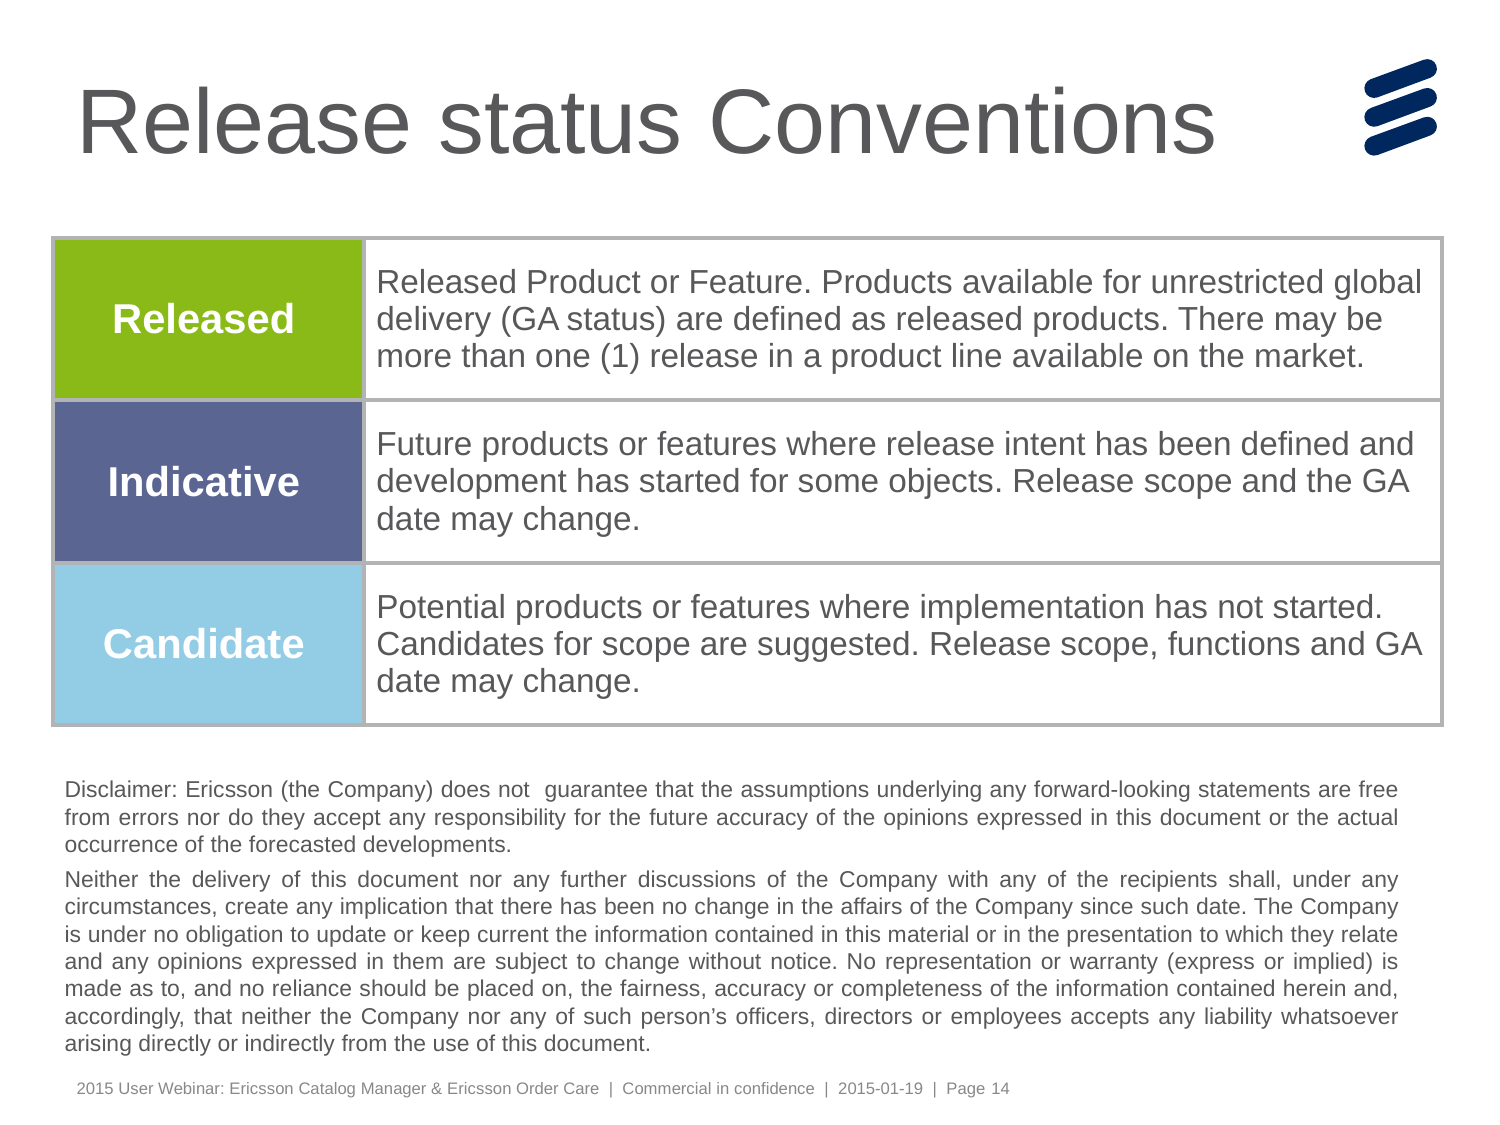

# Release status Conventions
| Released | Released Product or Feature. Products available for unrestricted global delivery (GA status) are defined as released products. There may be more than one (1) release in a product line available on the market. |
| --- | --- |
| Indicative | Future products or features where release intent has been defined and development has started for some objects. Release scope and the GA date may change. |
| Candidate | Potential products or features where implementation has not started. Candidates for scope are suggested. Release scope, functions and GA date may change. |
Disclaimer: Ericsson (the Company) does not  guarantee that the assumptions underlying any forward-looking statements are free from errors nor do they accept any responsibility for the future accuracy of the opinions expressed in this document or the actual occurrence of the forecasted developments.
Neither the delivery of this document nor any further discussions of the Company with any of the recipients shall, under any circumstances, create any implication that there has been no change in the affairs of the Company since such date. The Company is under no obligation to update or keep current the information contained in this material or in the presentation to which they relate and any opinions expressed in them are subject to change without notice. No representation or warranty (express or implied) is made as to, and no reliance should be placed on, the fairness, accuracy or completeness of the information contained herein and, accordingly, that neither the Company nor any of such person’s officers, directors or employees accepts any liability whatsoever arising directly or indirectly from the use of this document.